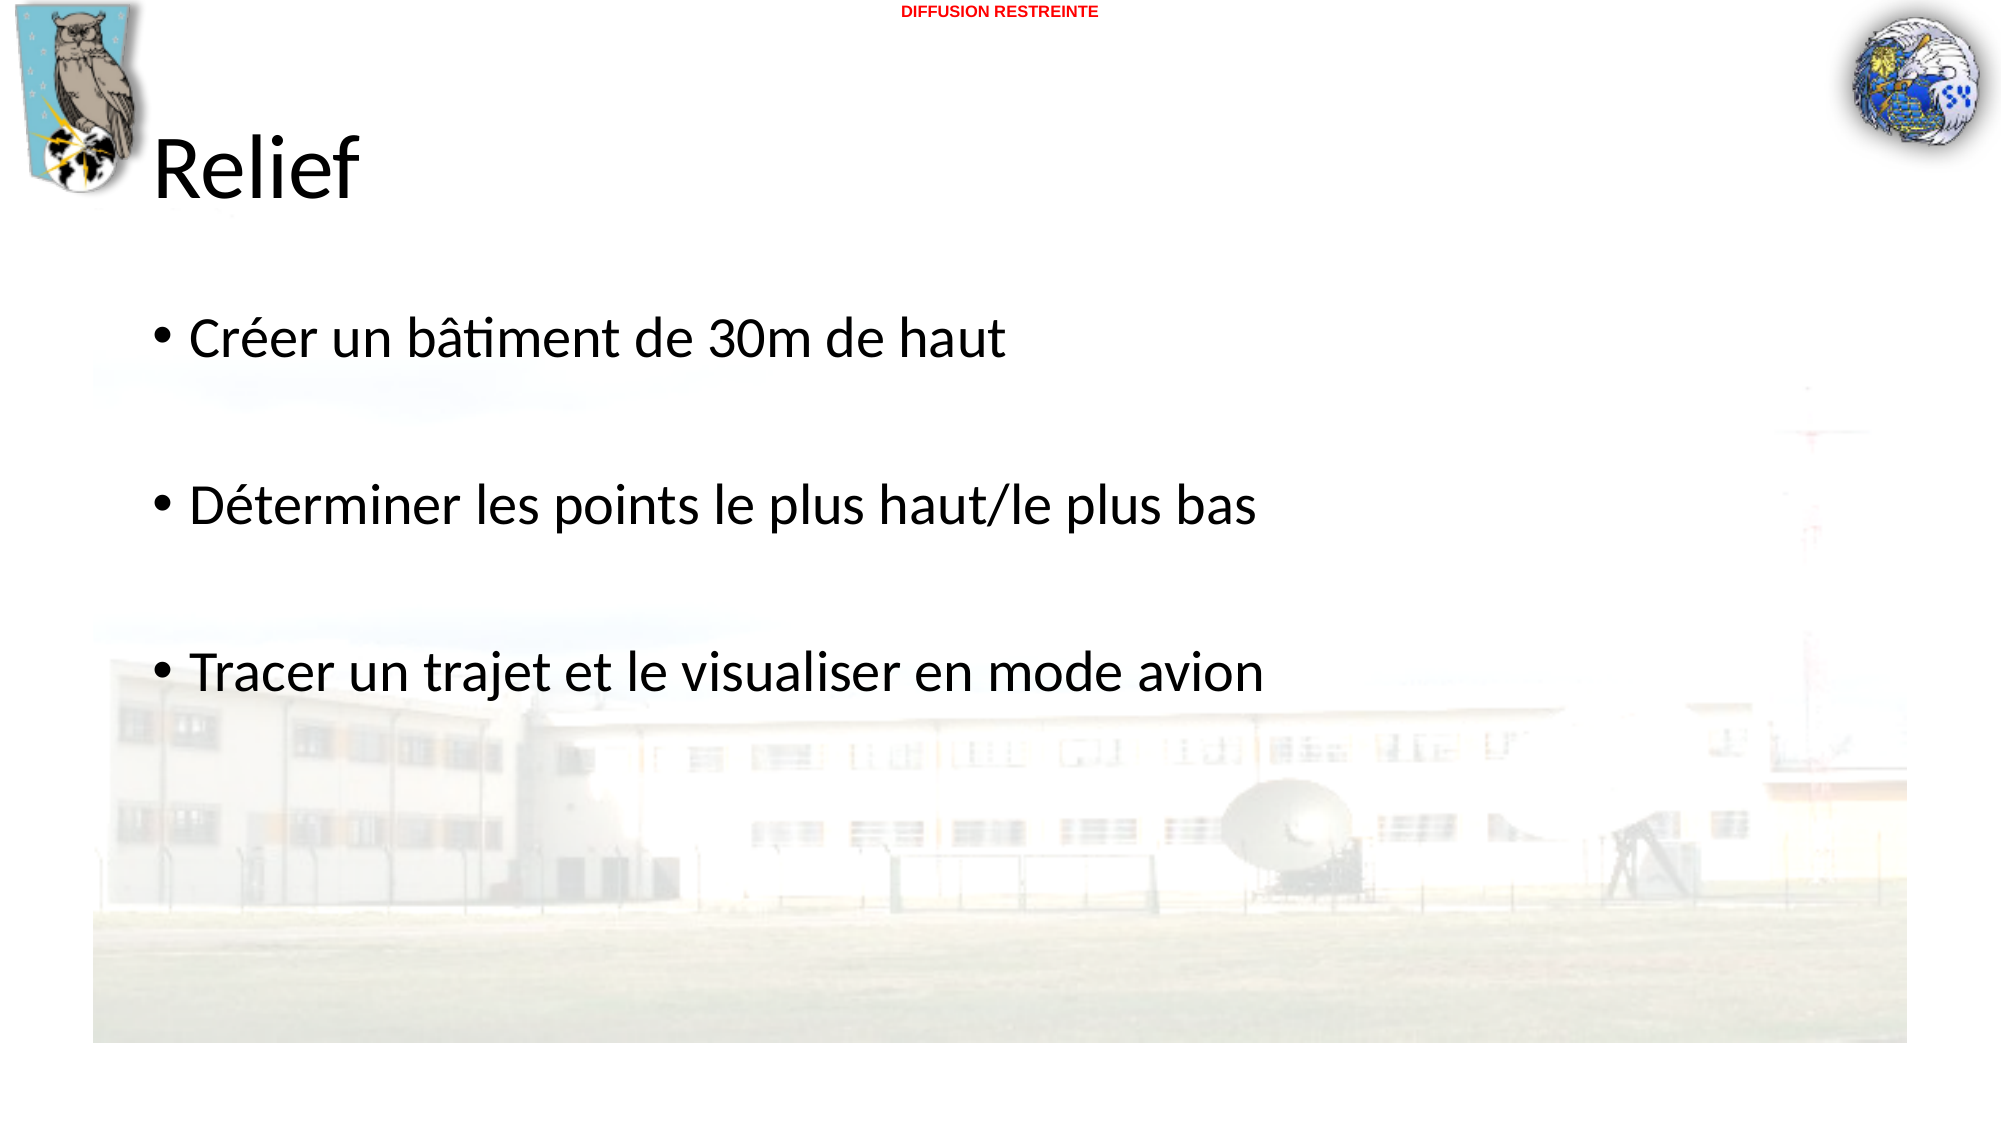

# Relief
Créer un bâtiment de 30m de haut

Déterminer les points le plus haut/le plus bas

Tracer un trajet et le visualiser en mode avion